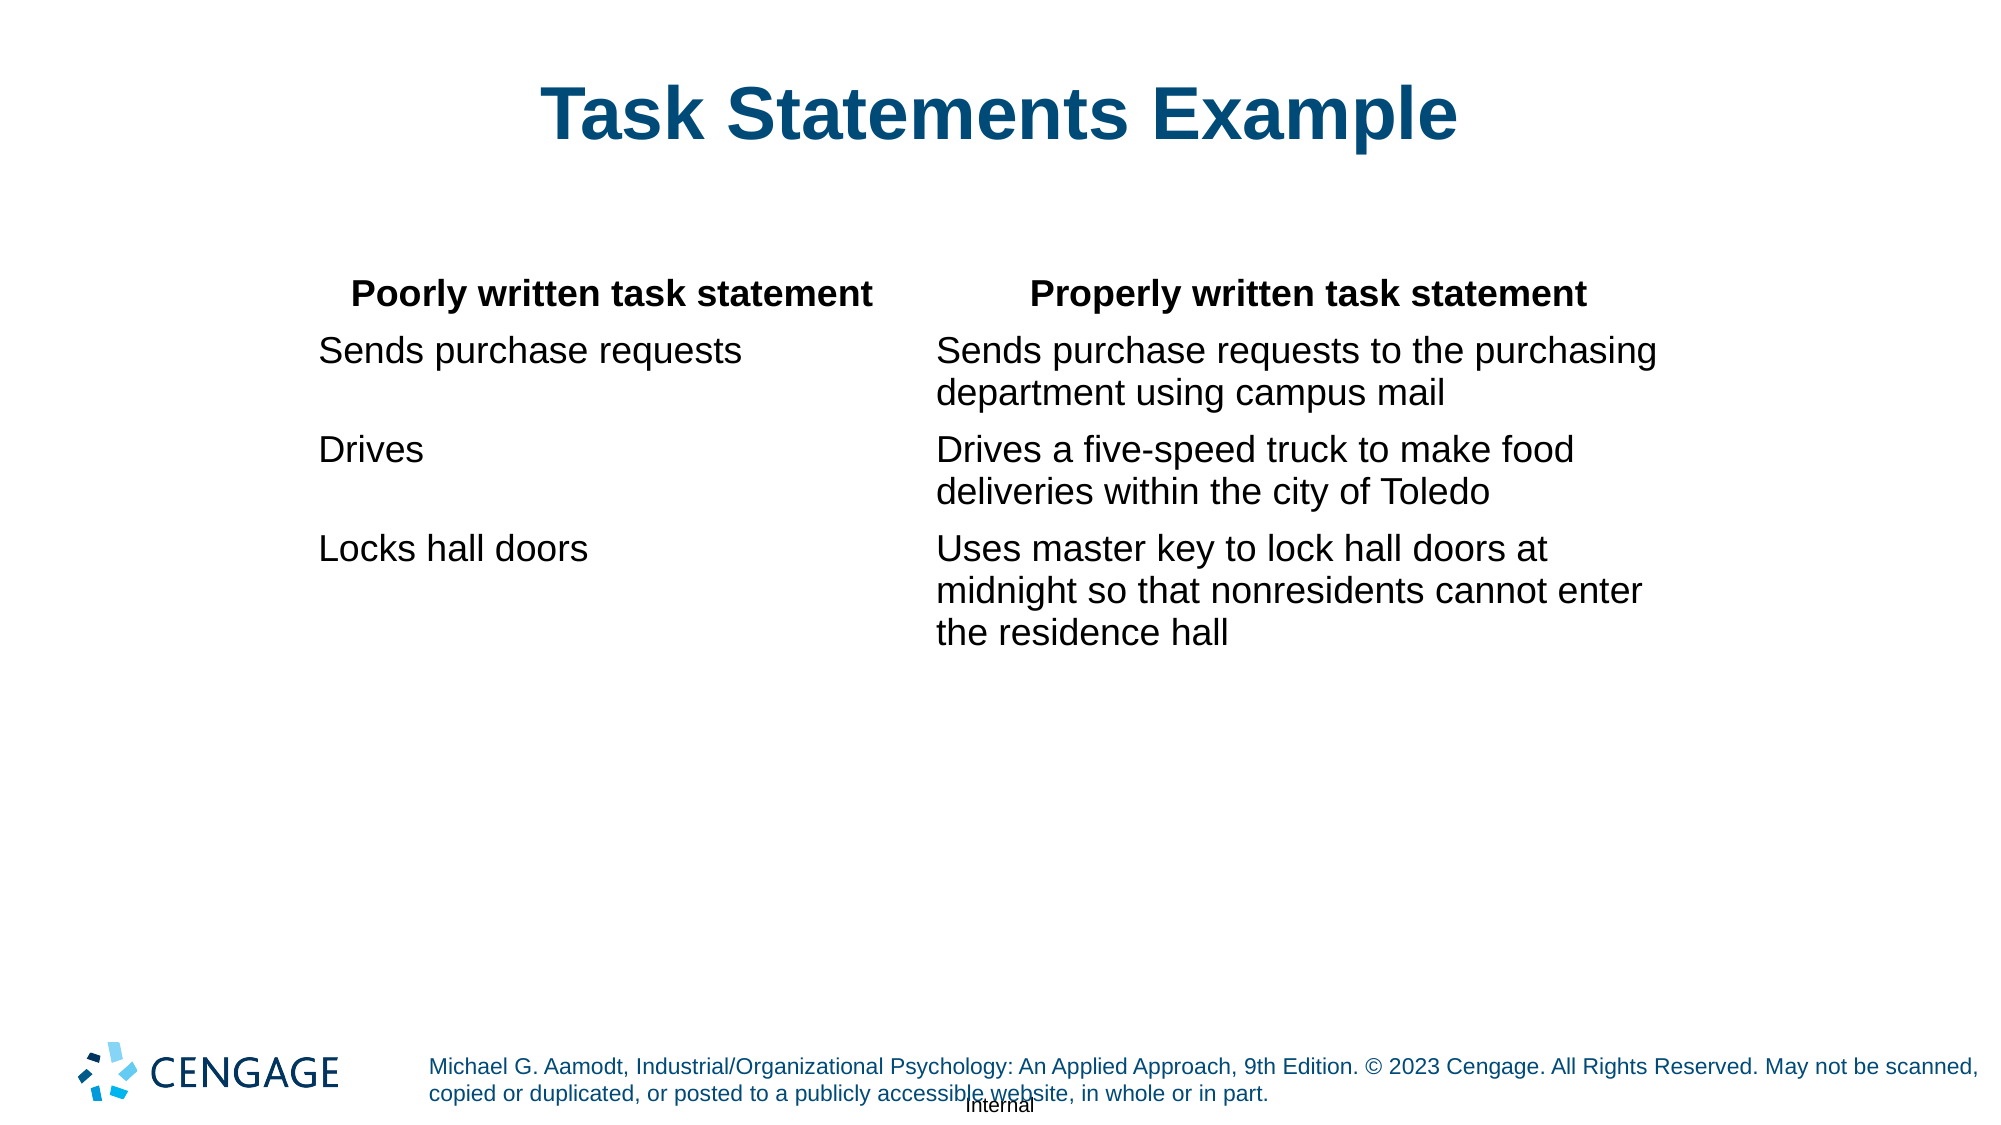

# Task Statements Example
| Poorly written task statement | Properly written task statement |
| --- | --- |
| Sends purchase requests | Sends purchase requests to the purchasing department using campus mail |
| Drives | Drives a five-speed truck to make food deliveries within the city of Toledo |
| Locks hall doors | Uses master key to lock hall doors at midnight so that nonresidents cannot enter the residence hall |